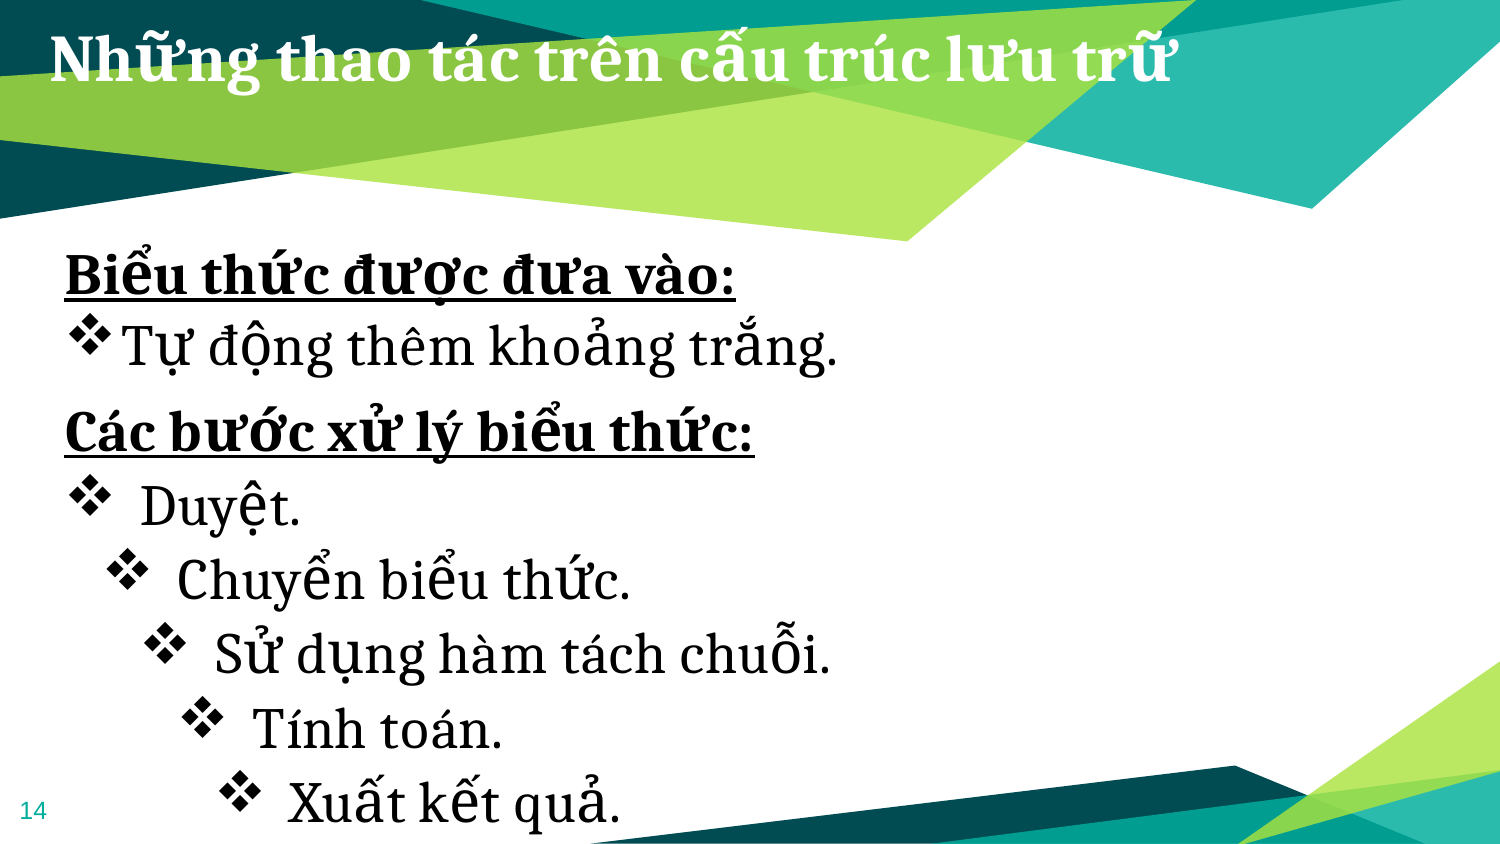

# Những thao tác trên cấu trúc lưu trữ
Biểu thức được đưa vào:
Tự động thêm khoảng trắng.
Các bước xử lý biểu thức:
Duyệt.
Chuyển biểu thức.
Sử dụng hàm tách chuỗi.
Tính toán.
Xuất kết quả.
14